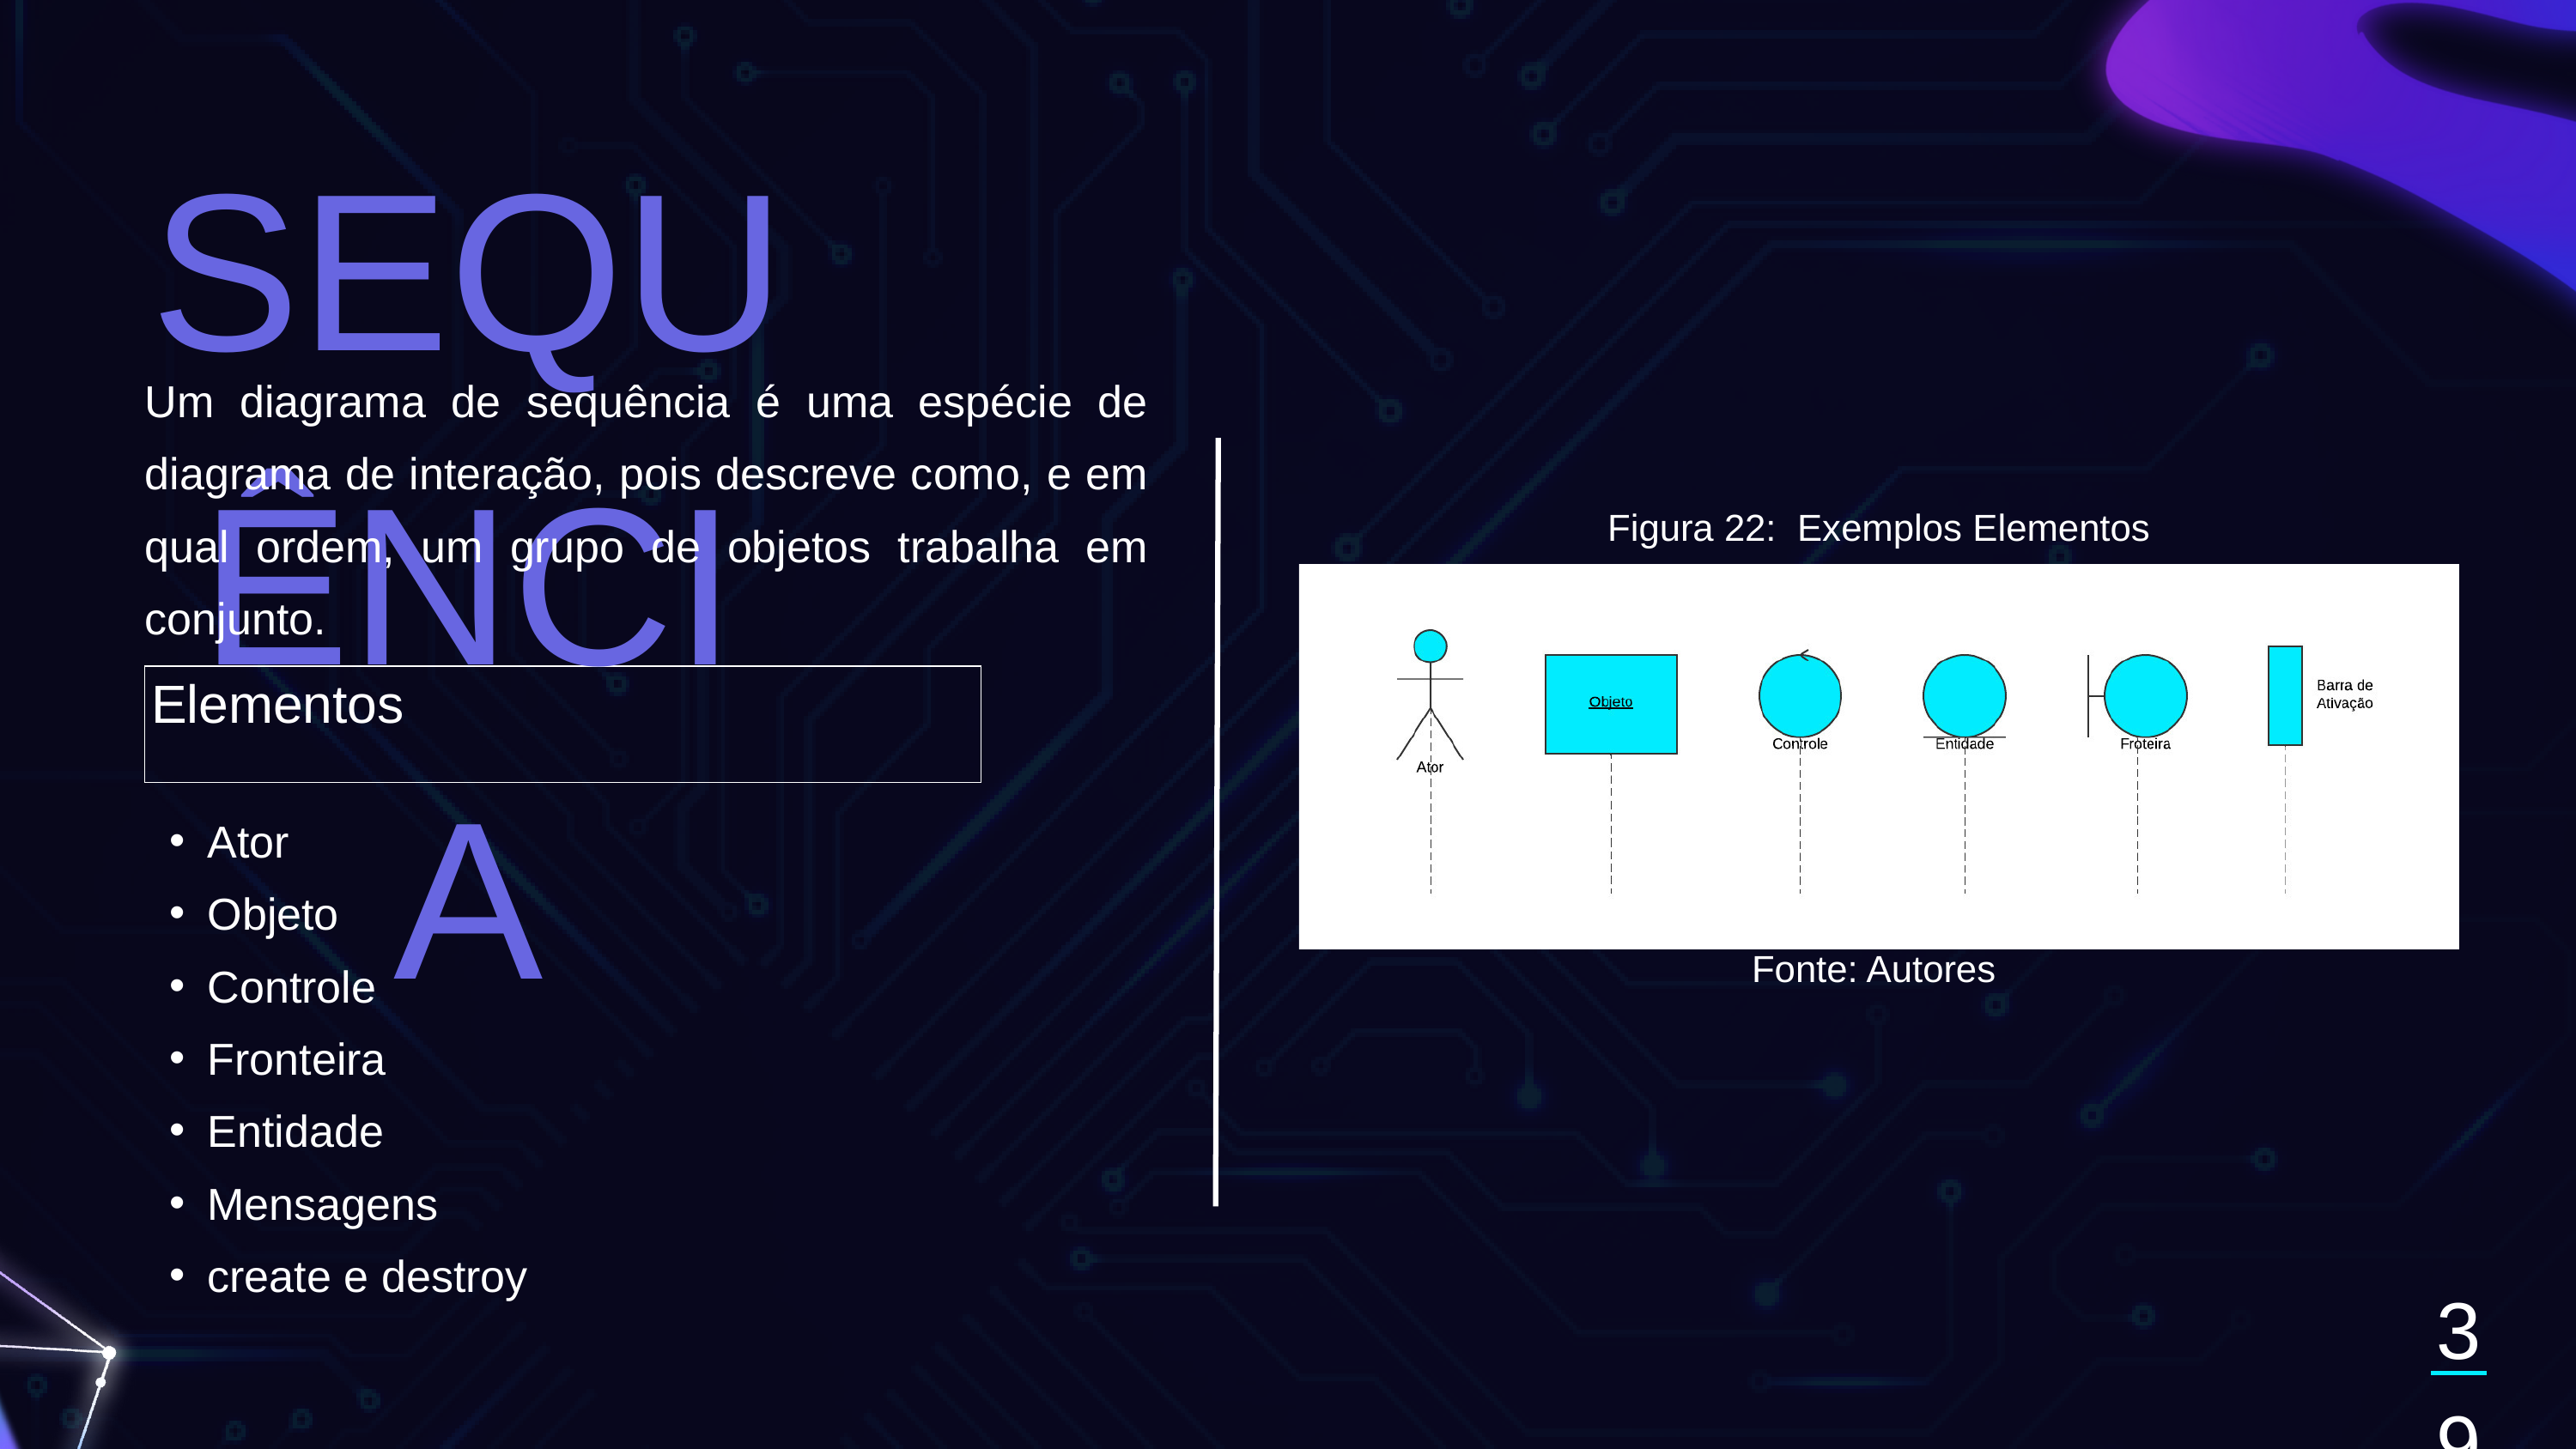

SEQUÊNCIA
Um diagrama de sequência é uma espécie de diagrama de interação, pois descreve como, e em qual ordem, um grupo de objetos trabalha em conjunto.

Figura 22:  Exemplos Elementos

Elementos
Ator
Objeto
Controle
Fronteira
Entidade
Mensagens
create e destroy

Fonte: Autores

39